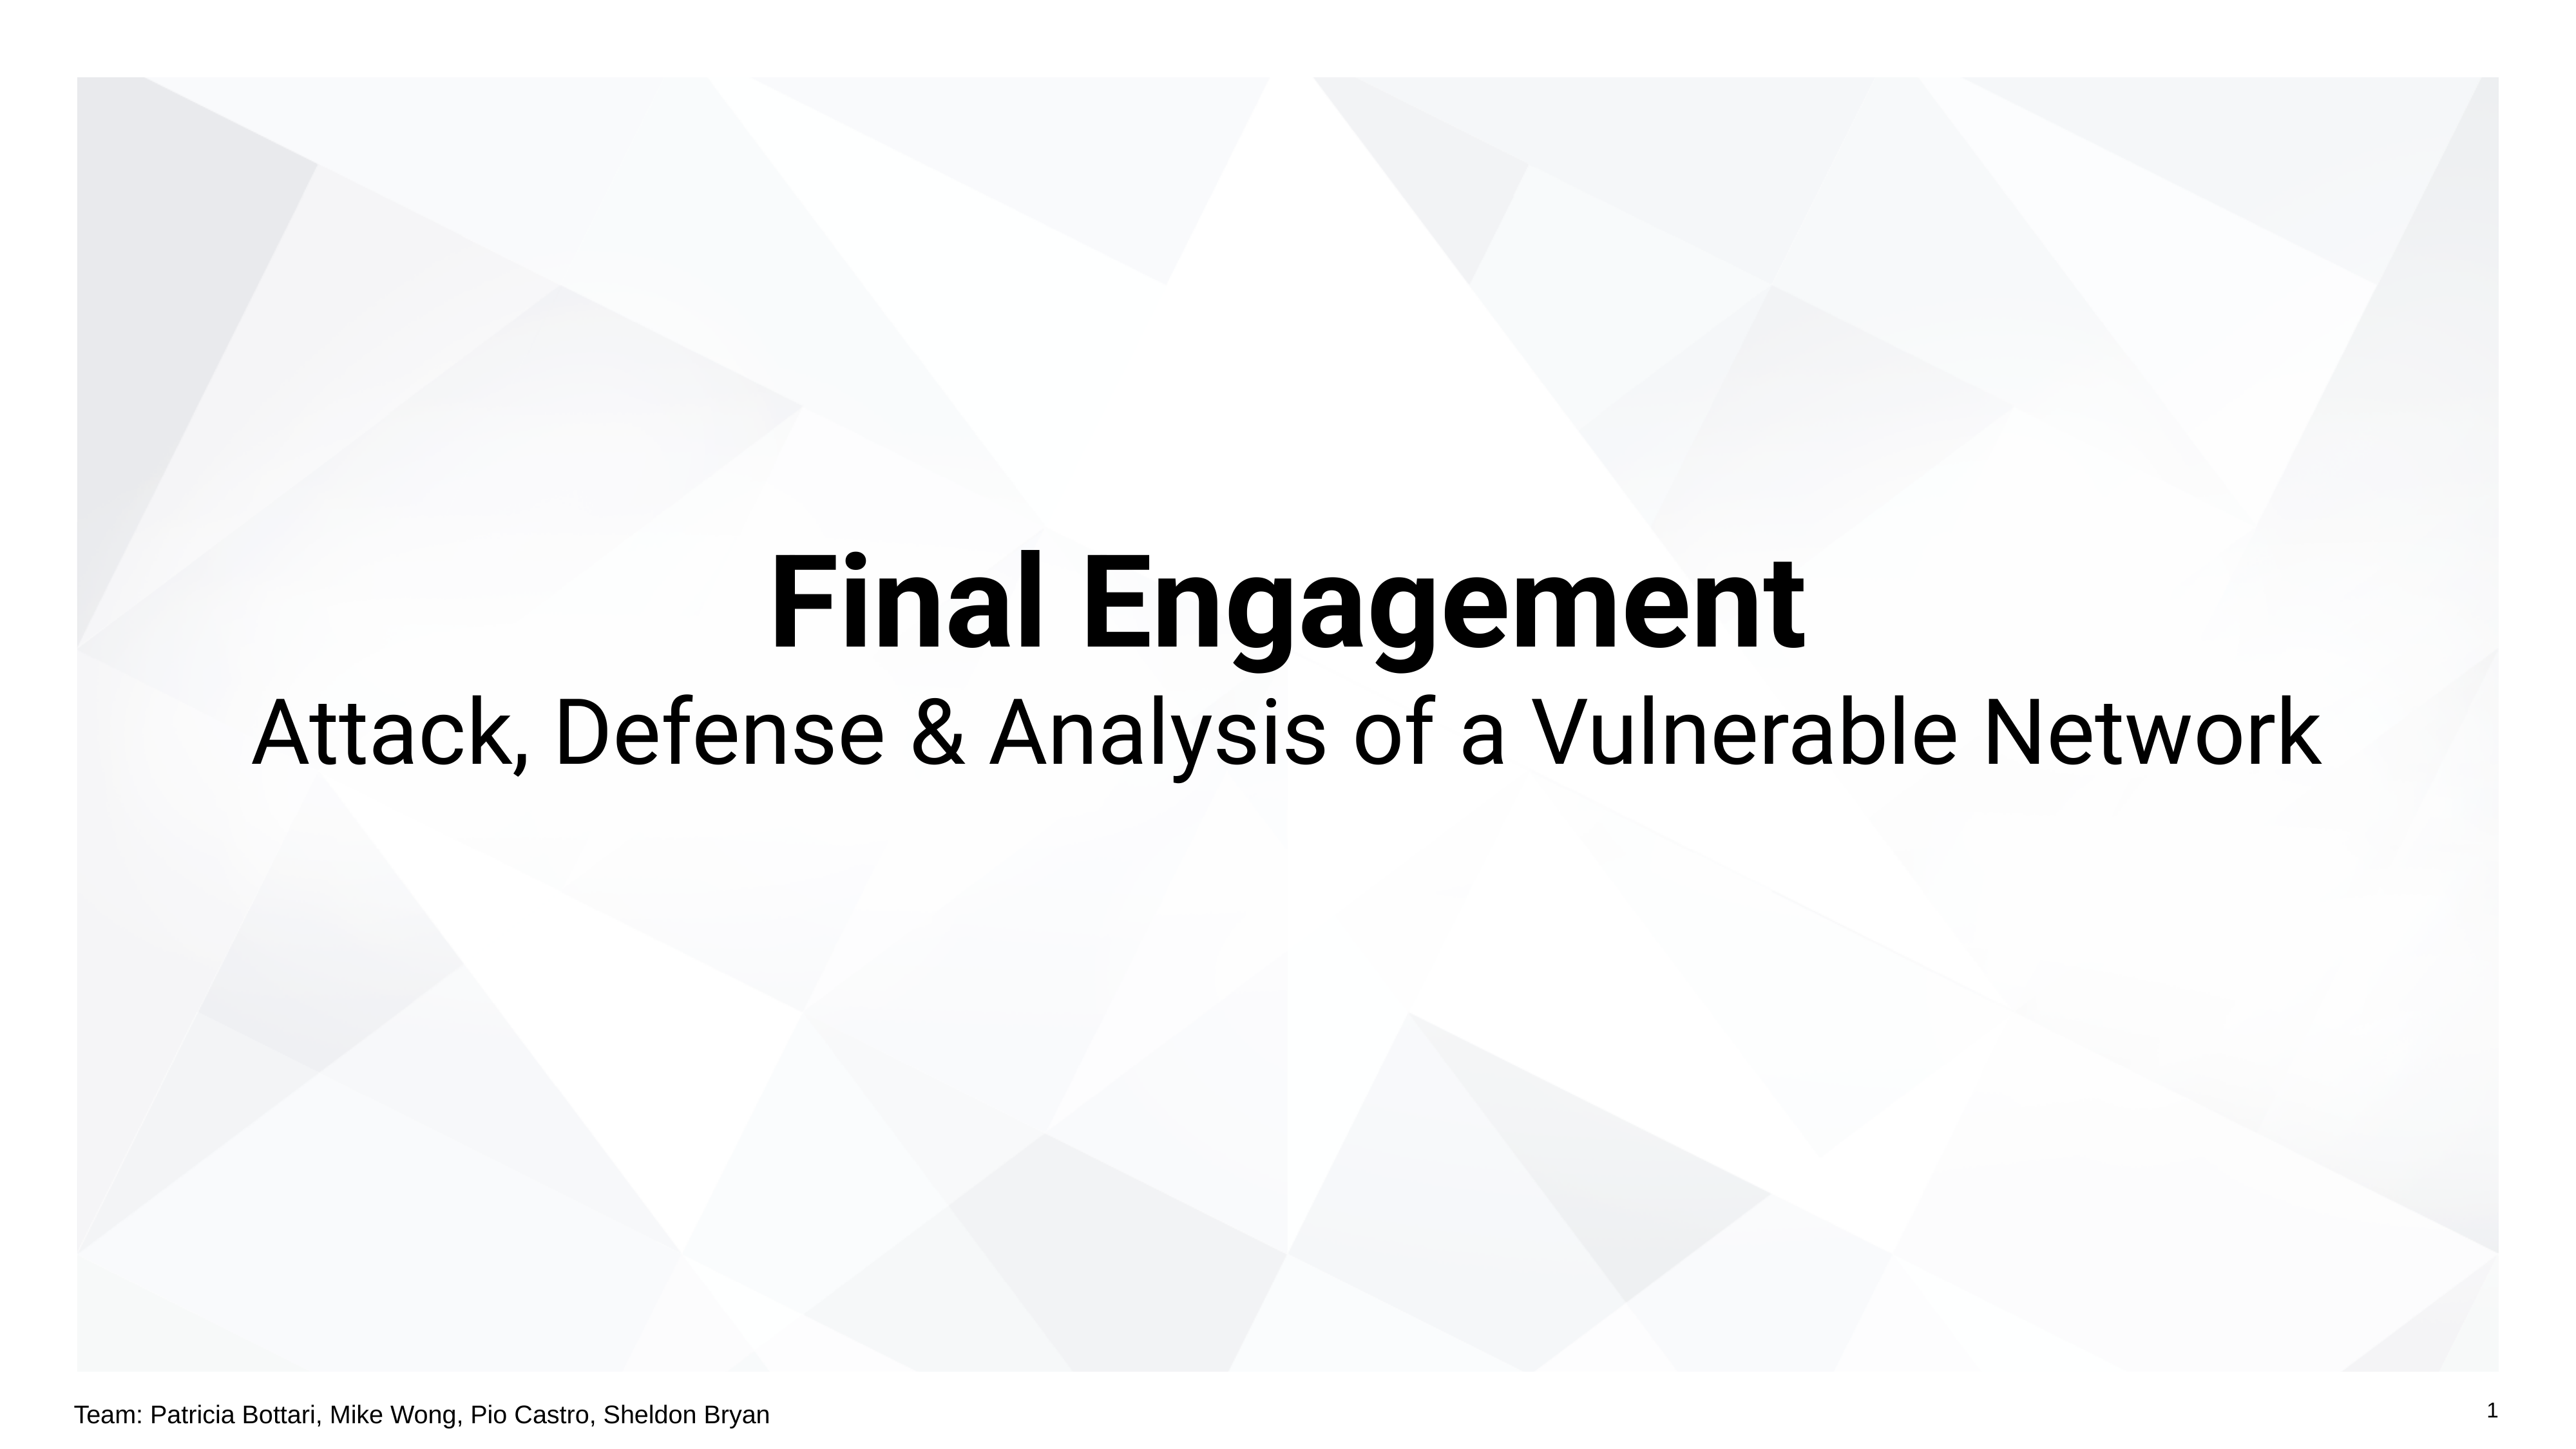

# Final Engagement
Attack, Defense & Analysis of a Vulnerable Network

Team: Patricia Bottari, Mike Wong, Pio Castro, Sheldon Bryan
1